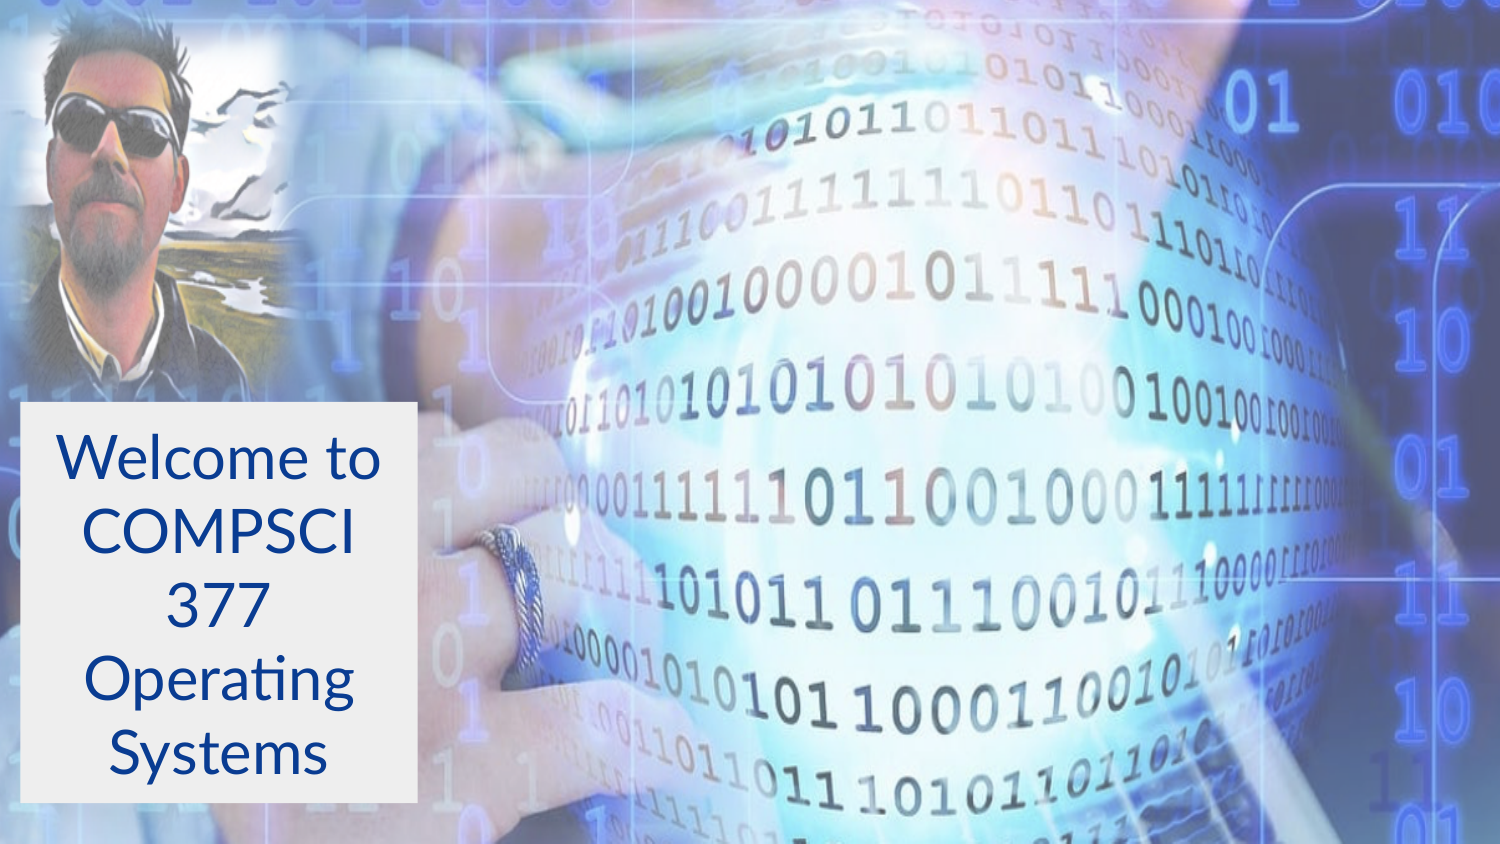

# Welcome to COMPSCI 377 Operating Systems